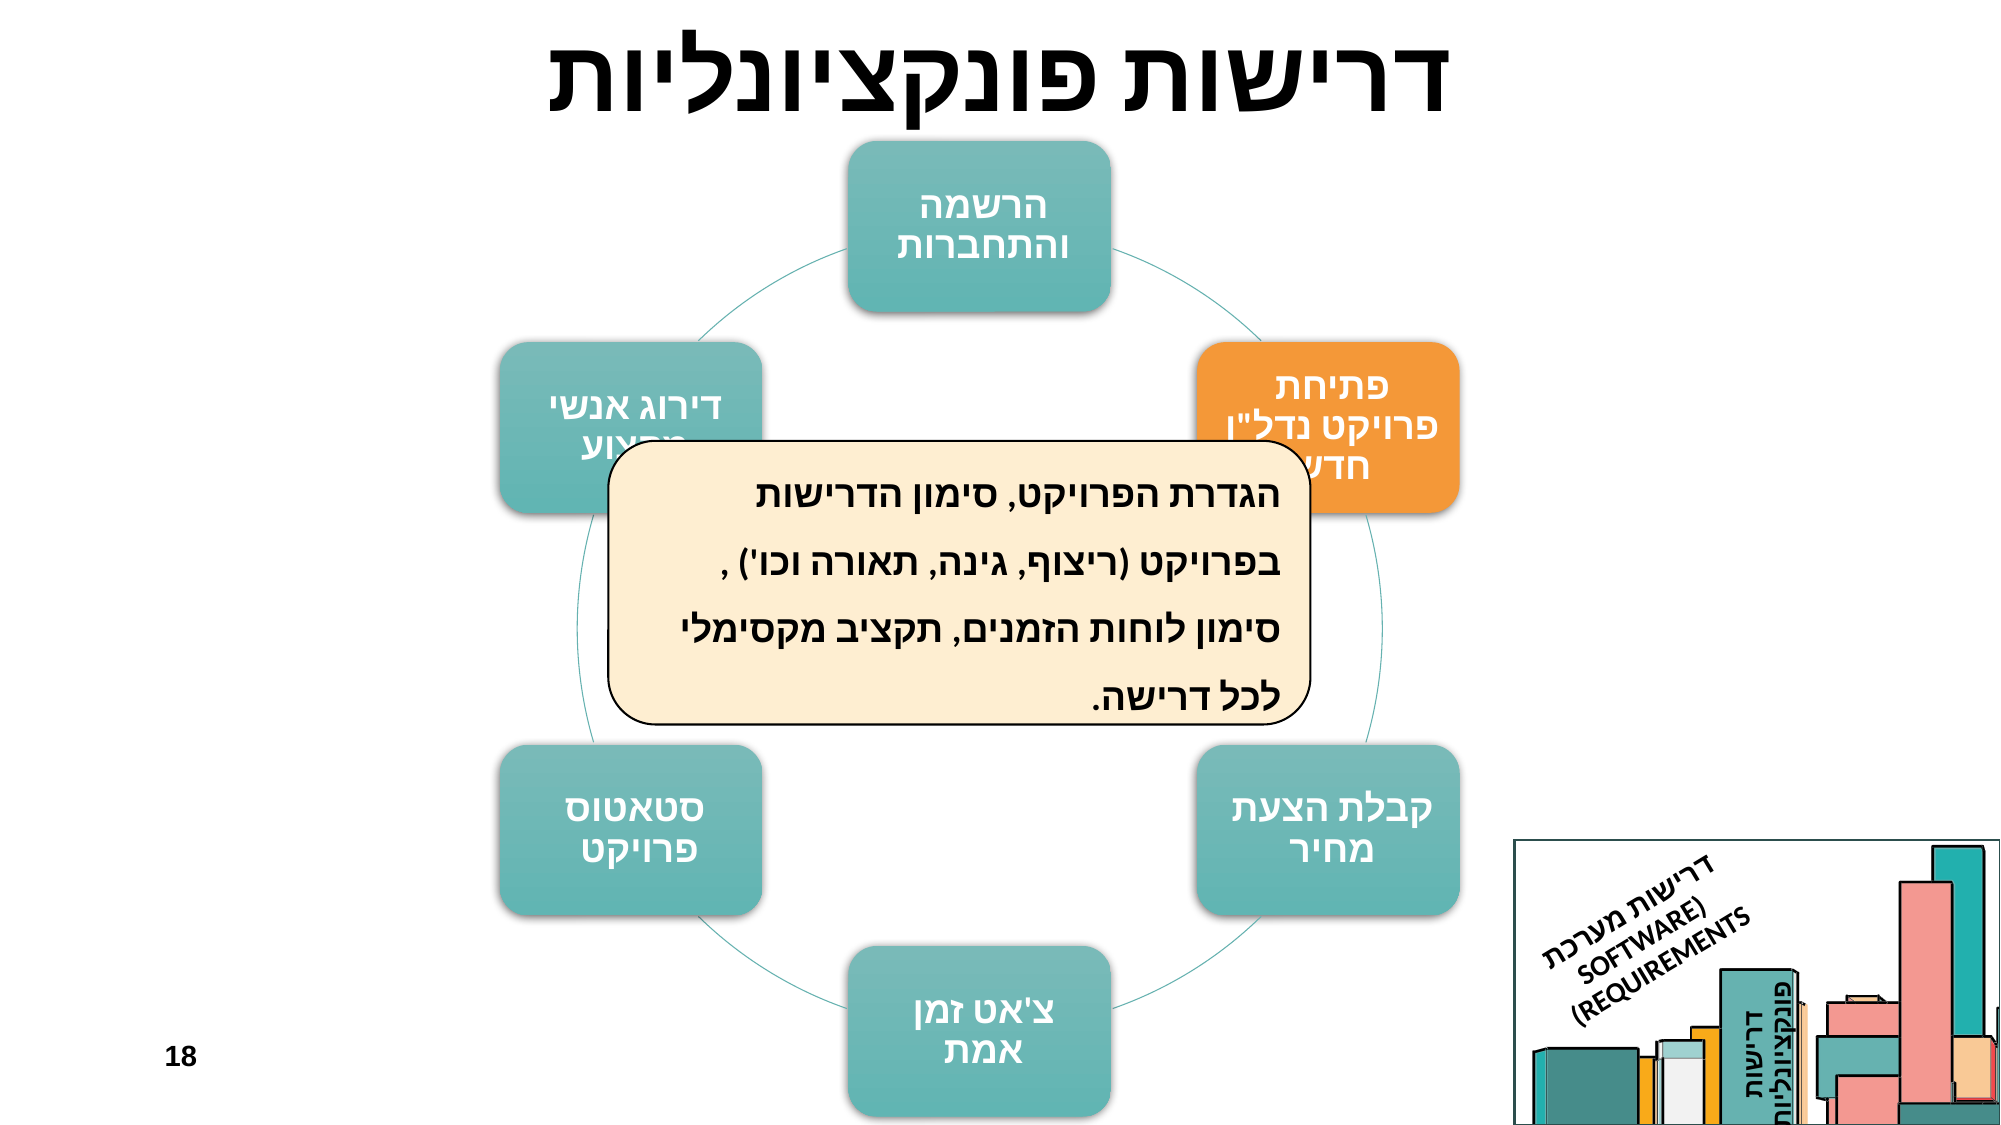

# דרישות פונקציונליות
הרשמה והתחברות
פתיחת פרויקט נדל"ן חדש
קבלת הצעת מחיר
צ'אט זמן אמת
סטאטוס פרויקט
דירוג אנשי מקצוע
הגדרת הפרויקט, סימון הדרישות בפרויקט (ריצוף, גינה, תאורה וכו') ,סימון לוחות הזמנים, תקציב מקסימלי לכל דרישה.

דרישות מערכת
(Software Requirements)
דרישות פונקציונליות
18